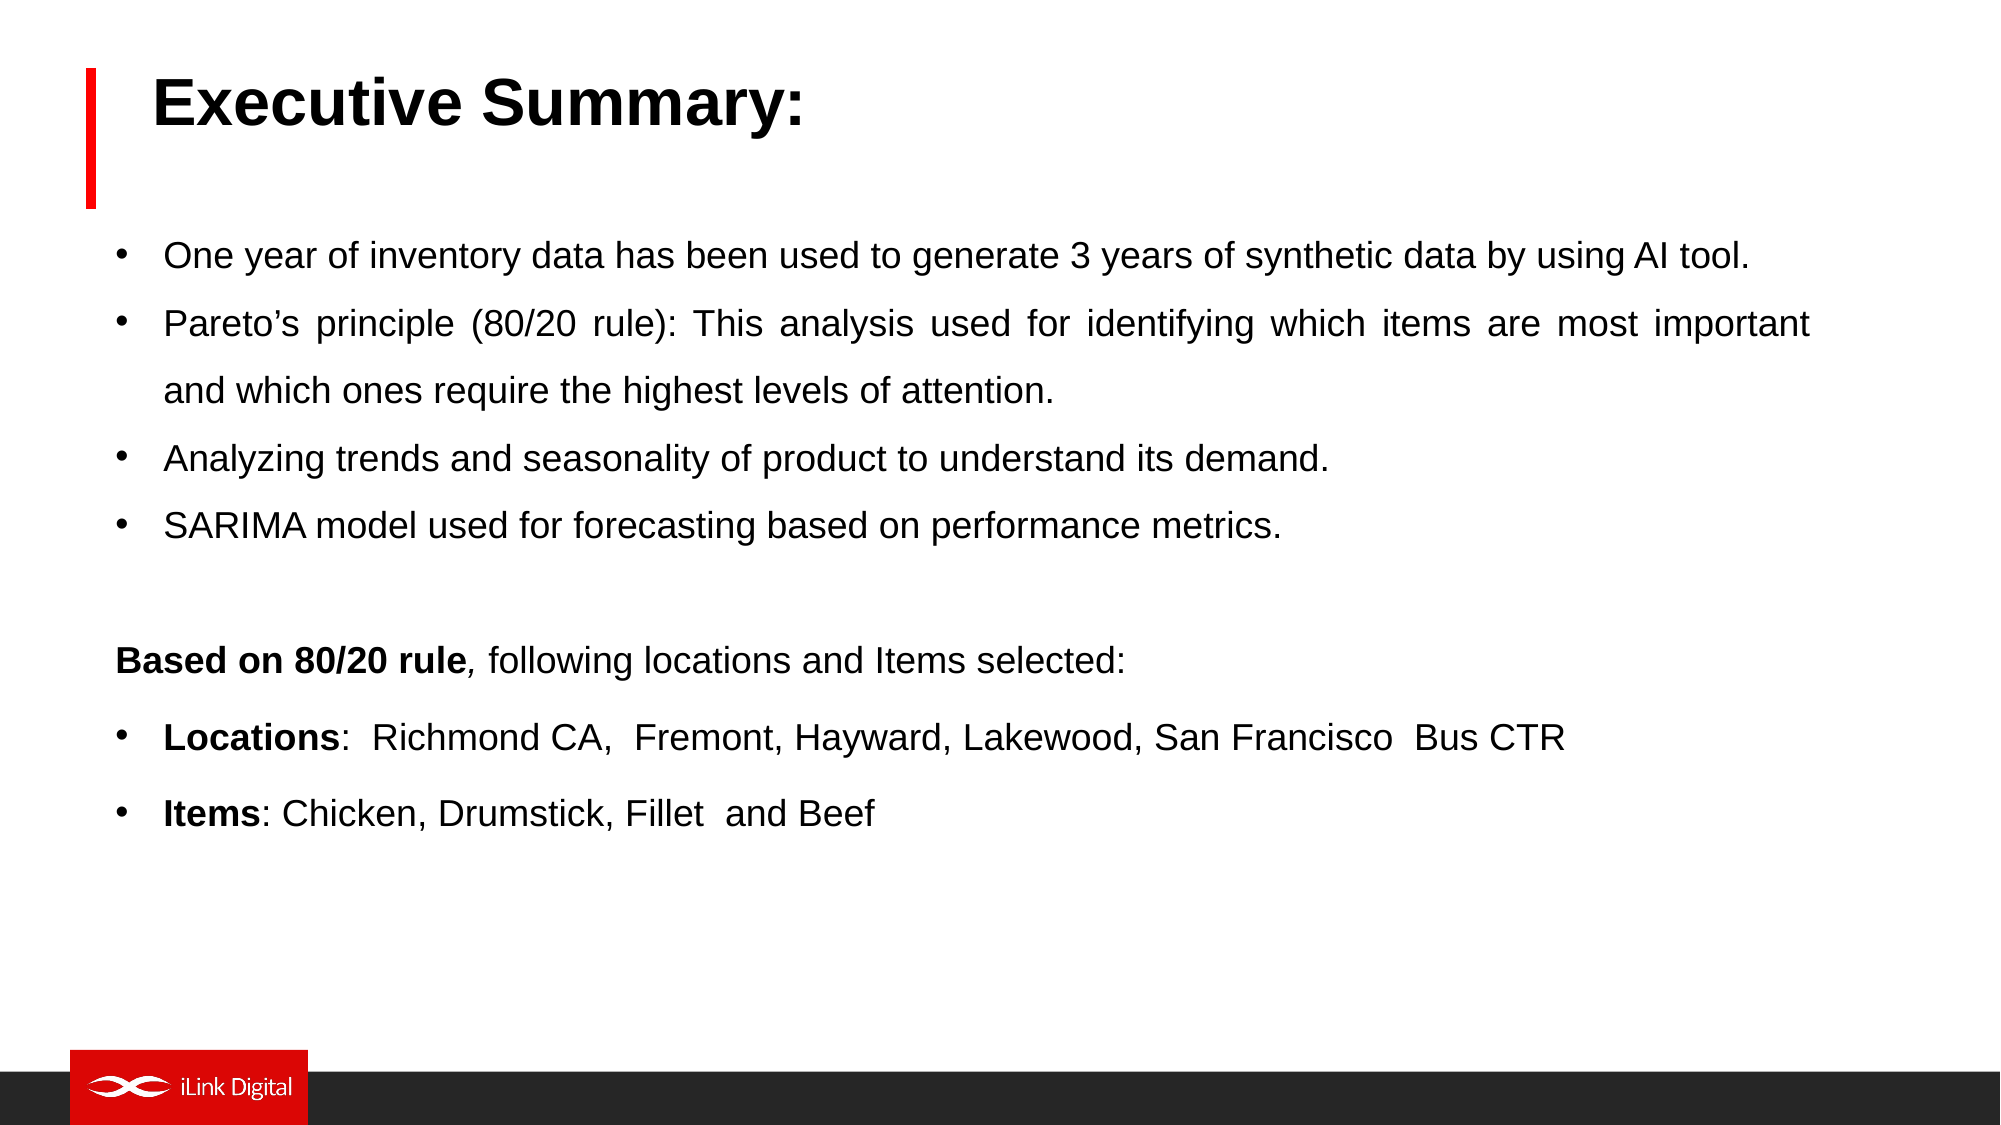

# Executive Summary:
One year of inventory data has been used to generate 3 years of synthetic data by using AI tool.
Pareto’s principle (80/20 rule): This analysis used for identifying which items are most important and which ones require the highest levels of attention.
Analyzing trends and seasonality of product to understand its demand.
SARIMA model used for forecasting based on performance metrics.

Based on 80/20 rule, following locations and Items selected:
Locations:  Richmond CA,  Fremont, Hayward, Lakewood, San Francisco  Bus CTR
Items: Chicken, Drumstick, Fillet  and Beef